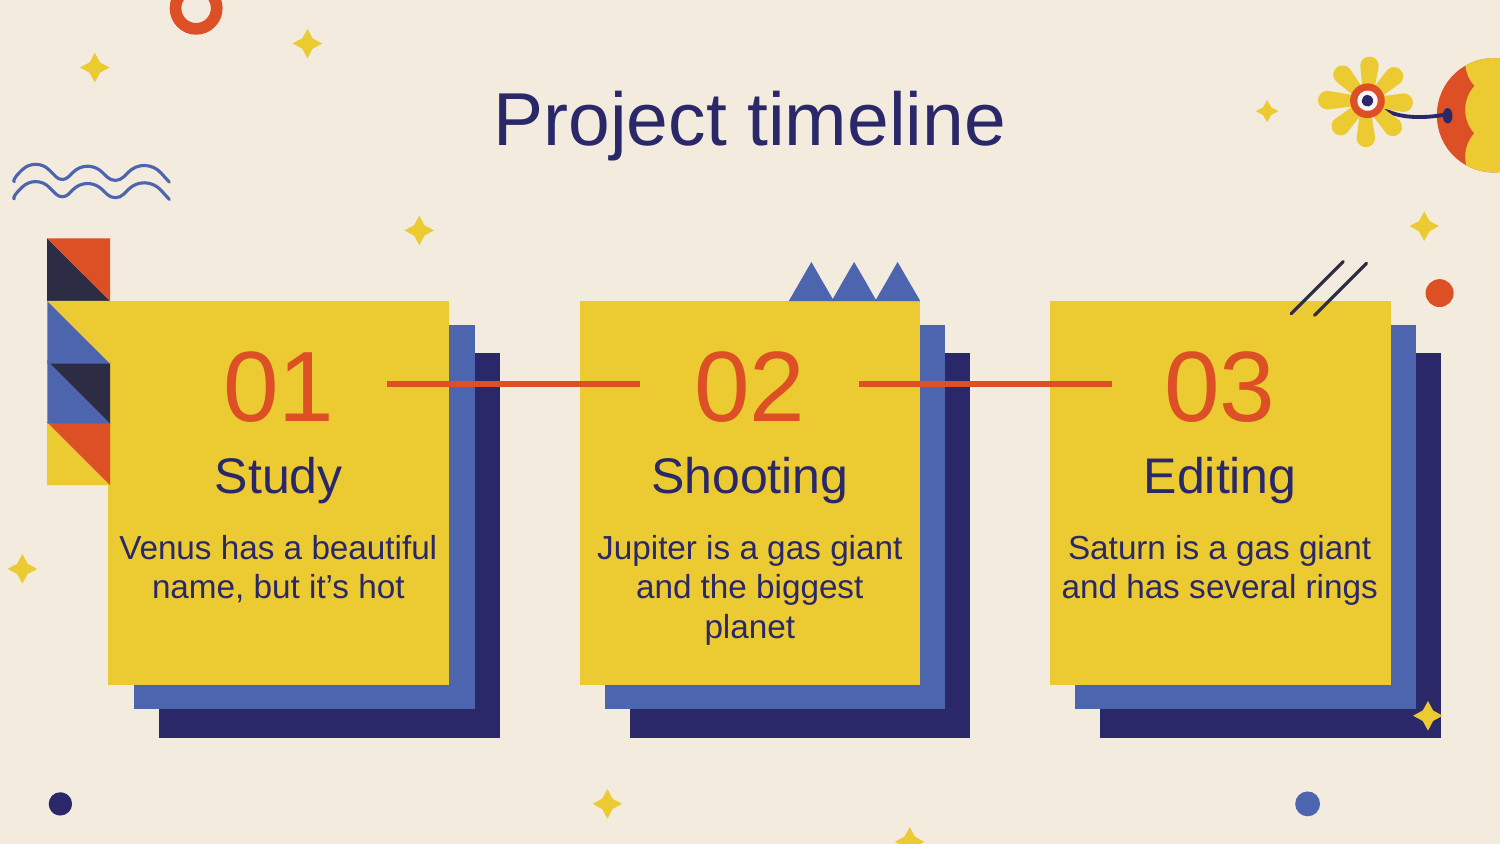

# Project timeline
01
02
03
Study
Shooting
Editing
Venus has a beautiful name, but it’s hot
Jupiter is a gas giant and the biggest planet
Saturn is a gas giant and has several rings